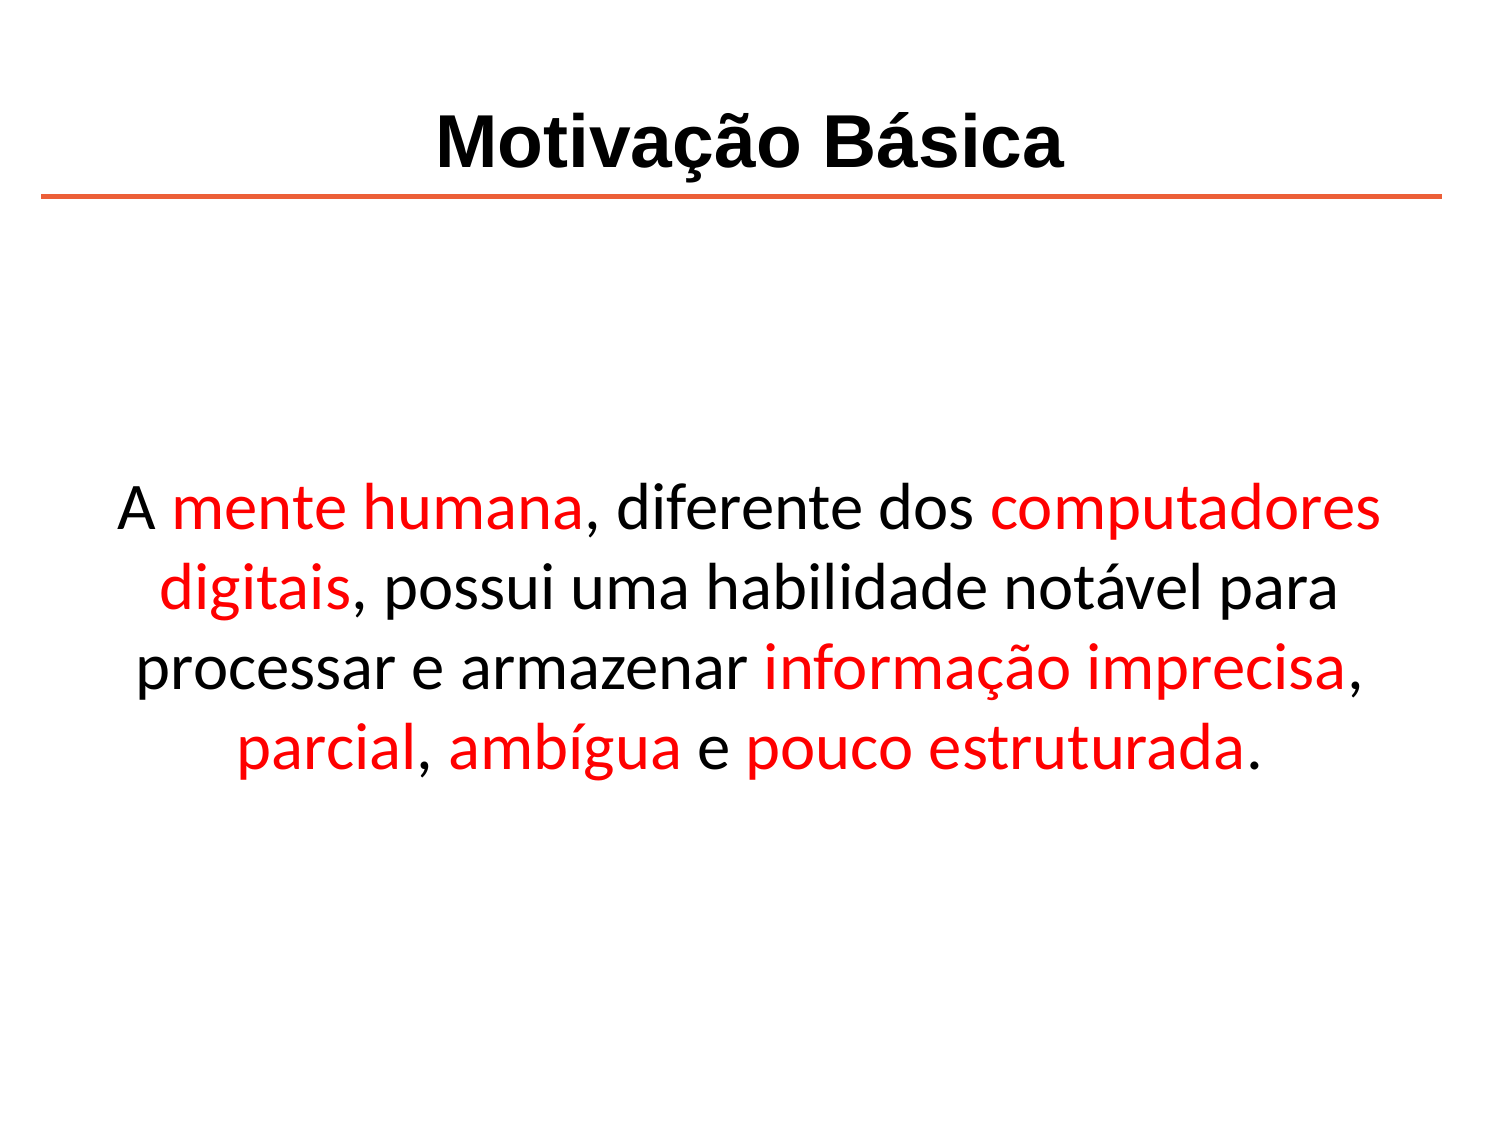

# Motivação Básica
A mente humana, diferente dos computadores digitais, possui uma habilidade notável para processar e armazenar informação imprecisa, parcial, ambígua e pouco estruturada.